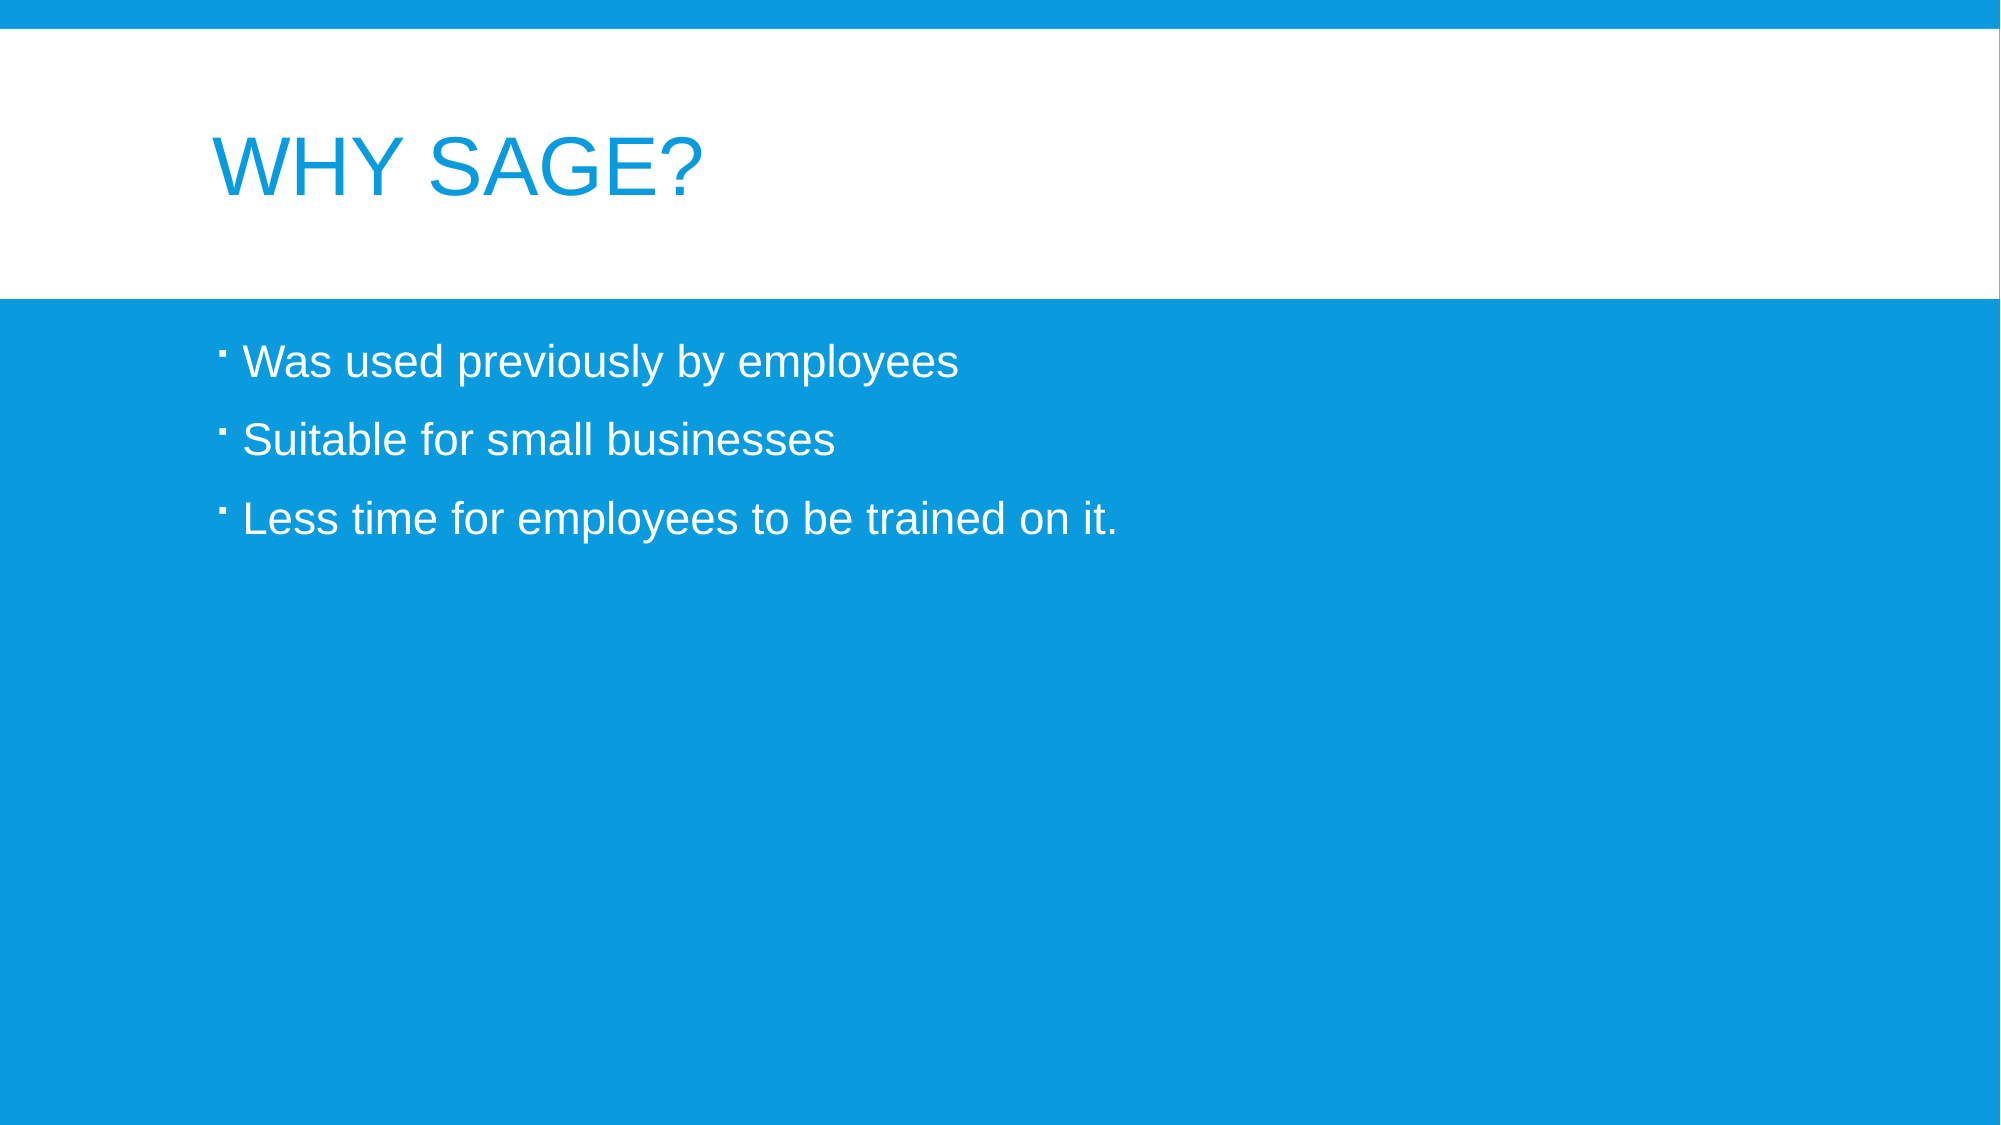

# WHY SAGE?
Was used previously by employees
Suitable for small businesses
Less time for employees to be trained on it.